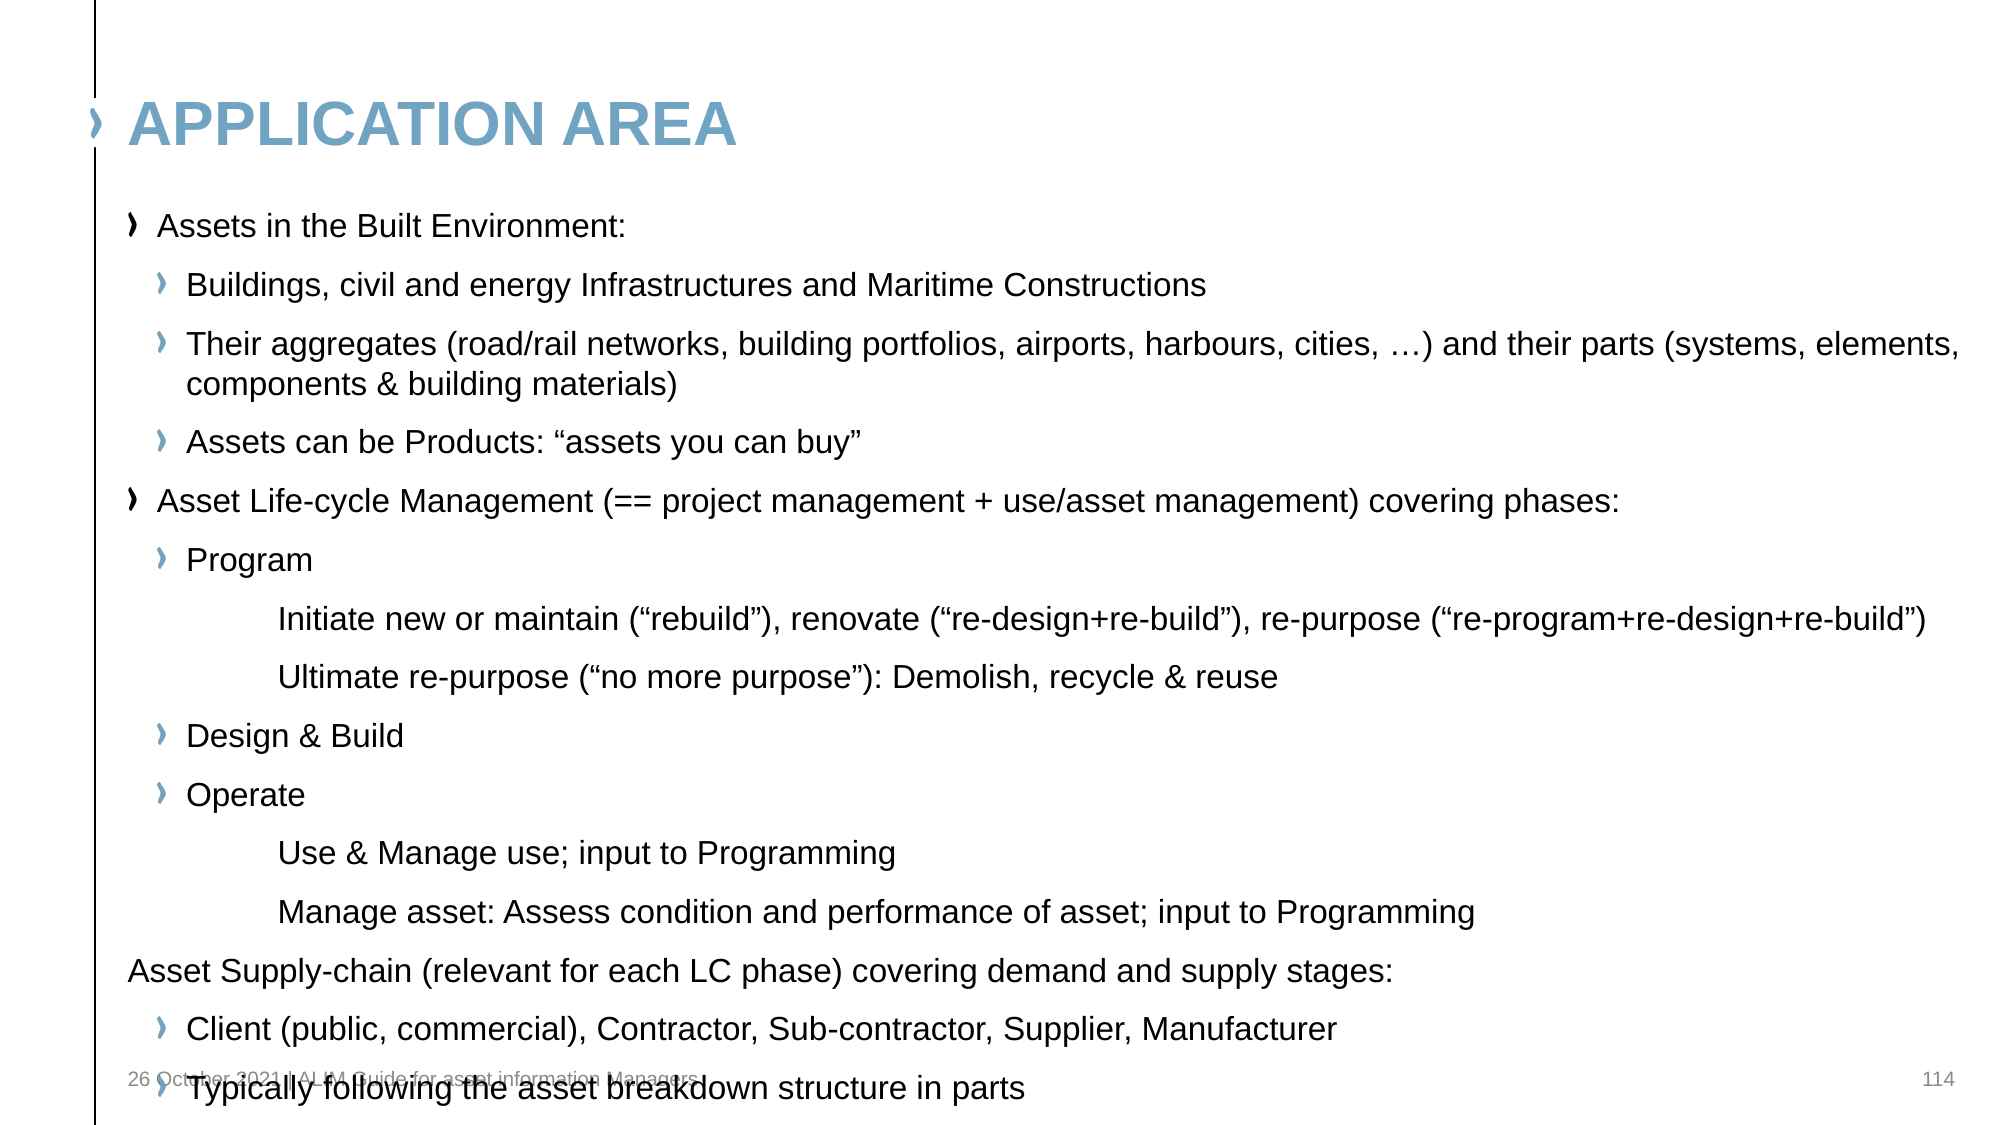

# Application area
Assets in the Built Environment:
Buildings, civil and energy Infrastructures and Maritime Constructions
Their aggregates (road/rail networks, building portfolios, airports, harbours, cities, …) and their parts (systems, elements, components & building materials)
Assets can be Products: “assets you can buy”
Asset Life-cycle Management (== project management + use/asset management) covering phases:
Program
	Initiate new or maintain (“rebuild”), renovate (“re-design+re-build”), re-purpose (“re-program+re-design+re-build”)
	Ultimate re-purpose (“no more purpose”): Demolish, recycle & reuse
Design & Build
Operate
	Use & Manage use; input to Programming
	Manage asset: Assess condition and performance of asset; input to Programming
Asset Supply-chain (relevant for each LC phase) covering demand and supply stages:
Client (public, commercial), Contractor, Sub-contractor, Supplier, Manufacturer
Typically following the asset breakdown structure in parts

26 October 2021 | ALIM Guide for asset information Managers

114